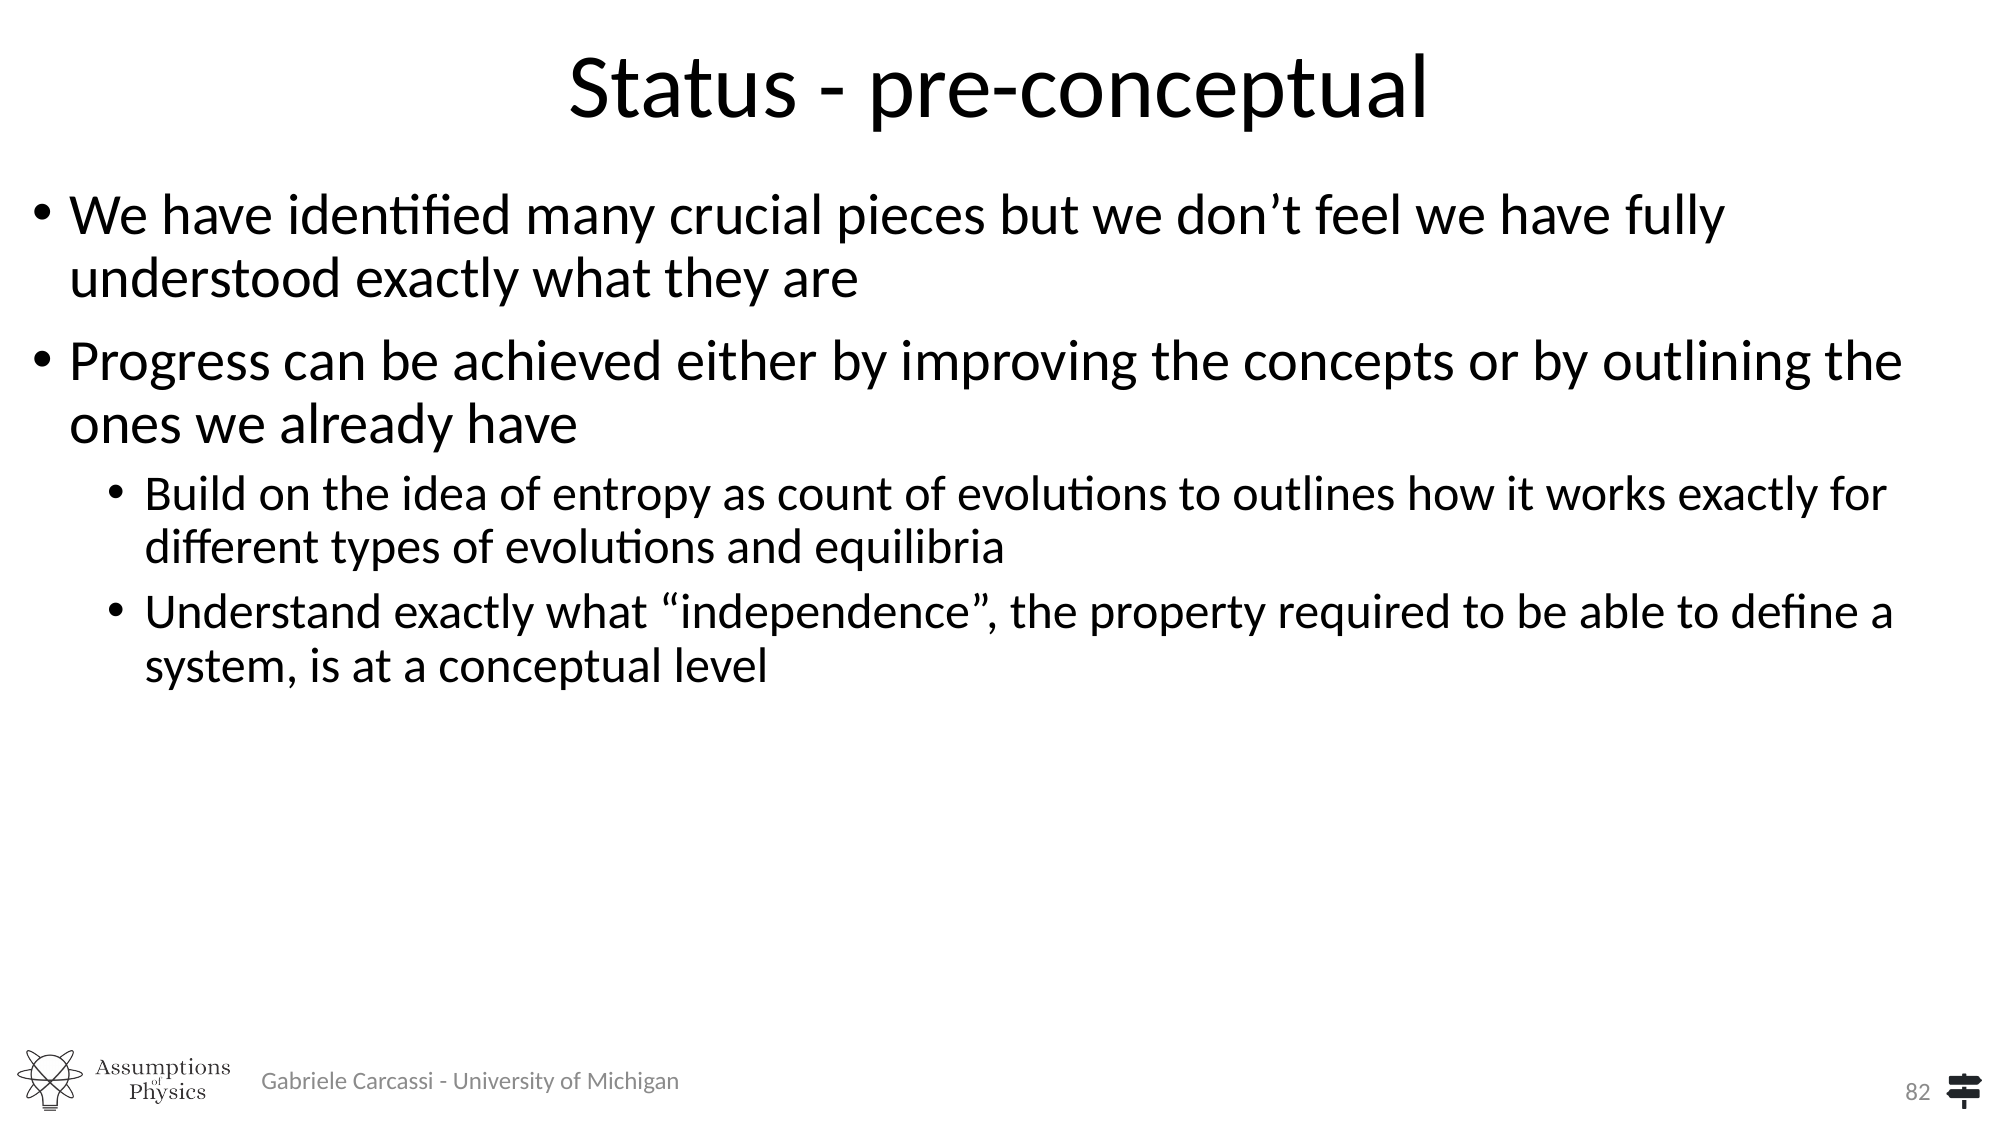

# Status - pre-conceptual
We have identified many crucial pieces but we don’t feel we have fully understood exactly what they are
Progress can be achieved either by improving the concepts or by outlining the ones we already have
Build on the idea of entropy as count of evolutions to outlines how it works exactly for different types of evolutions and equilibria
Understand exactly what “independence”, the property required to be able to define a system, is at a conceptual level
Gabriele Carcassi - University of Michigan
82